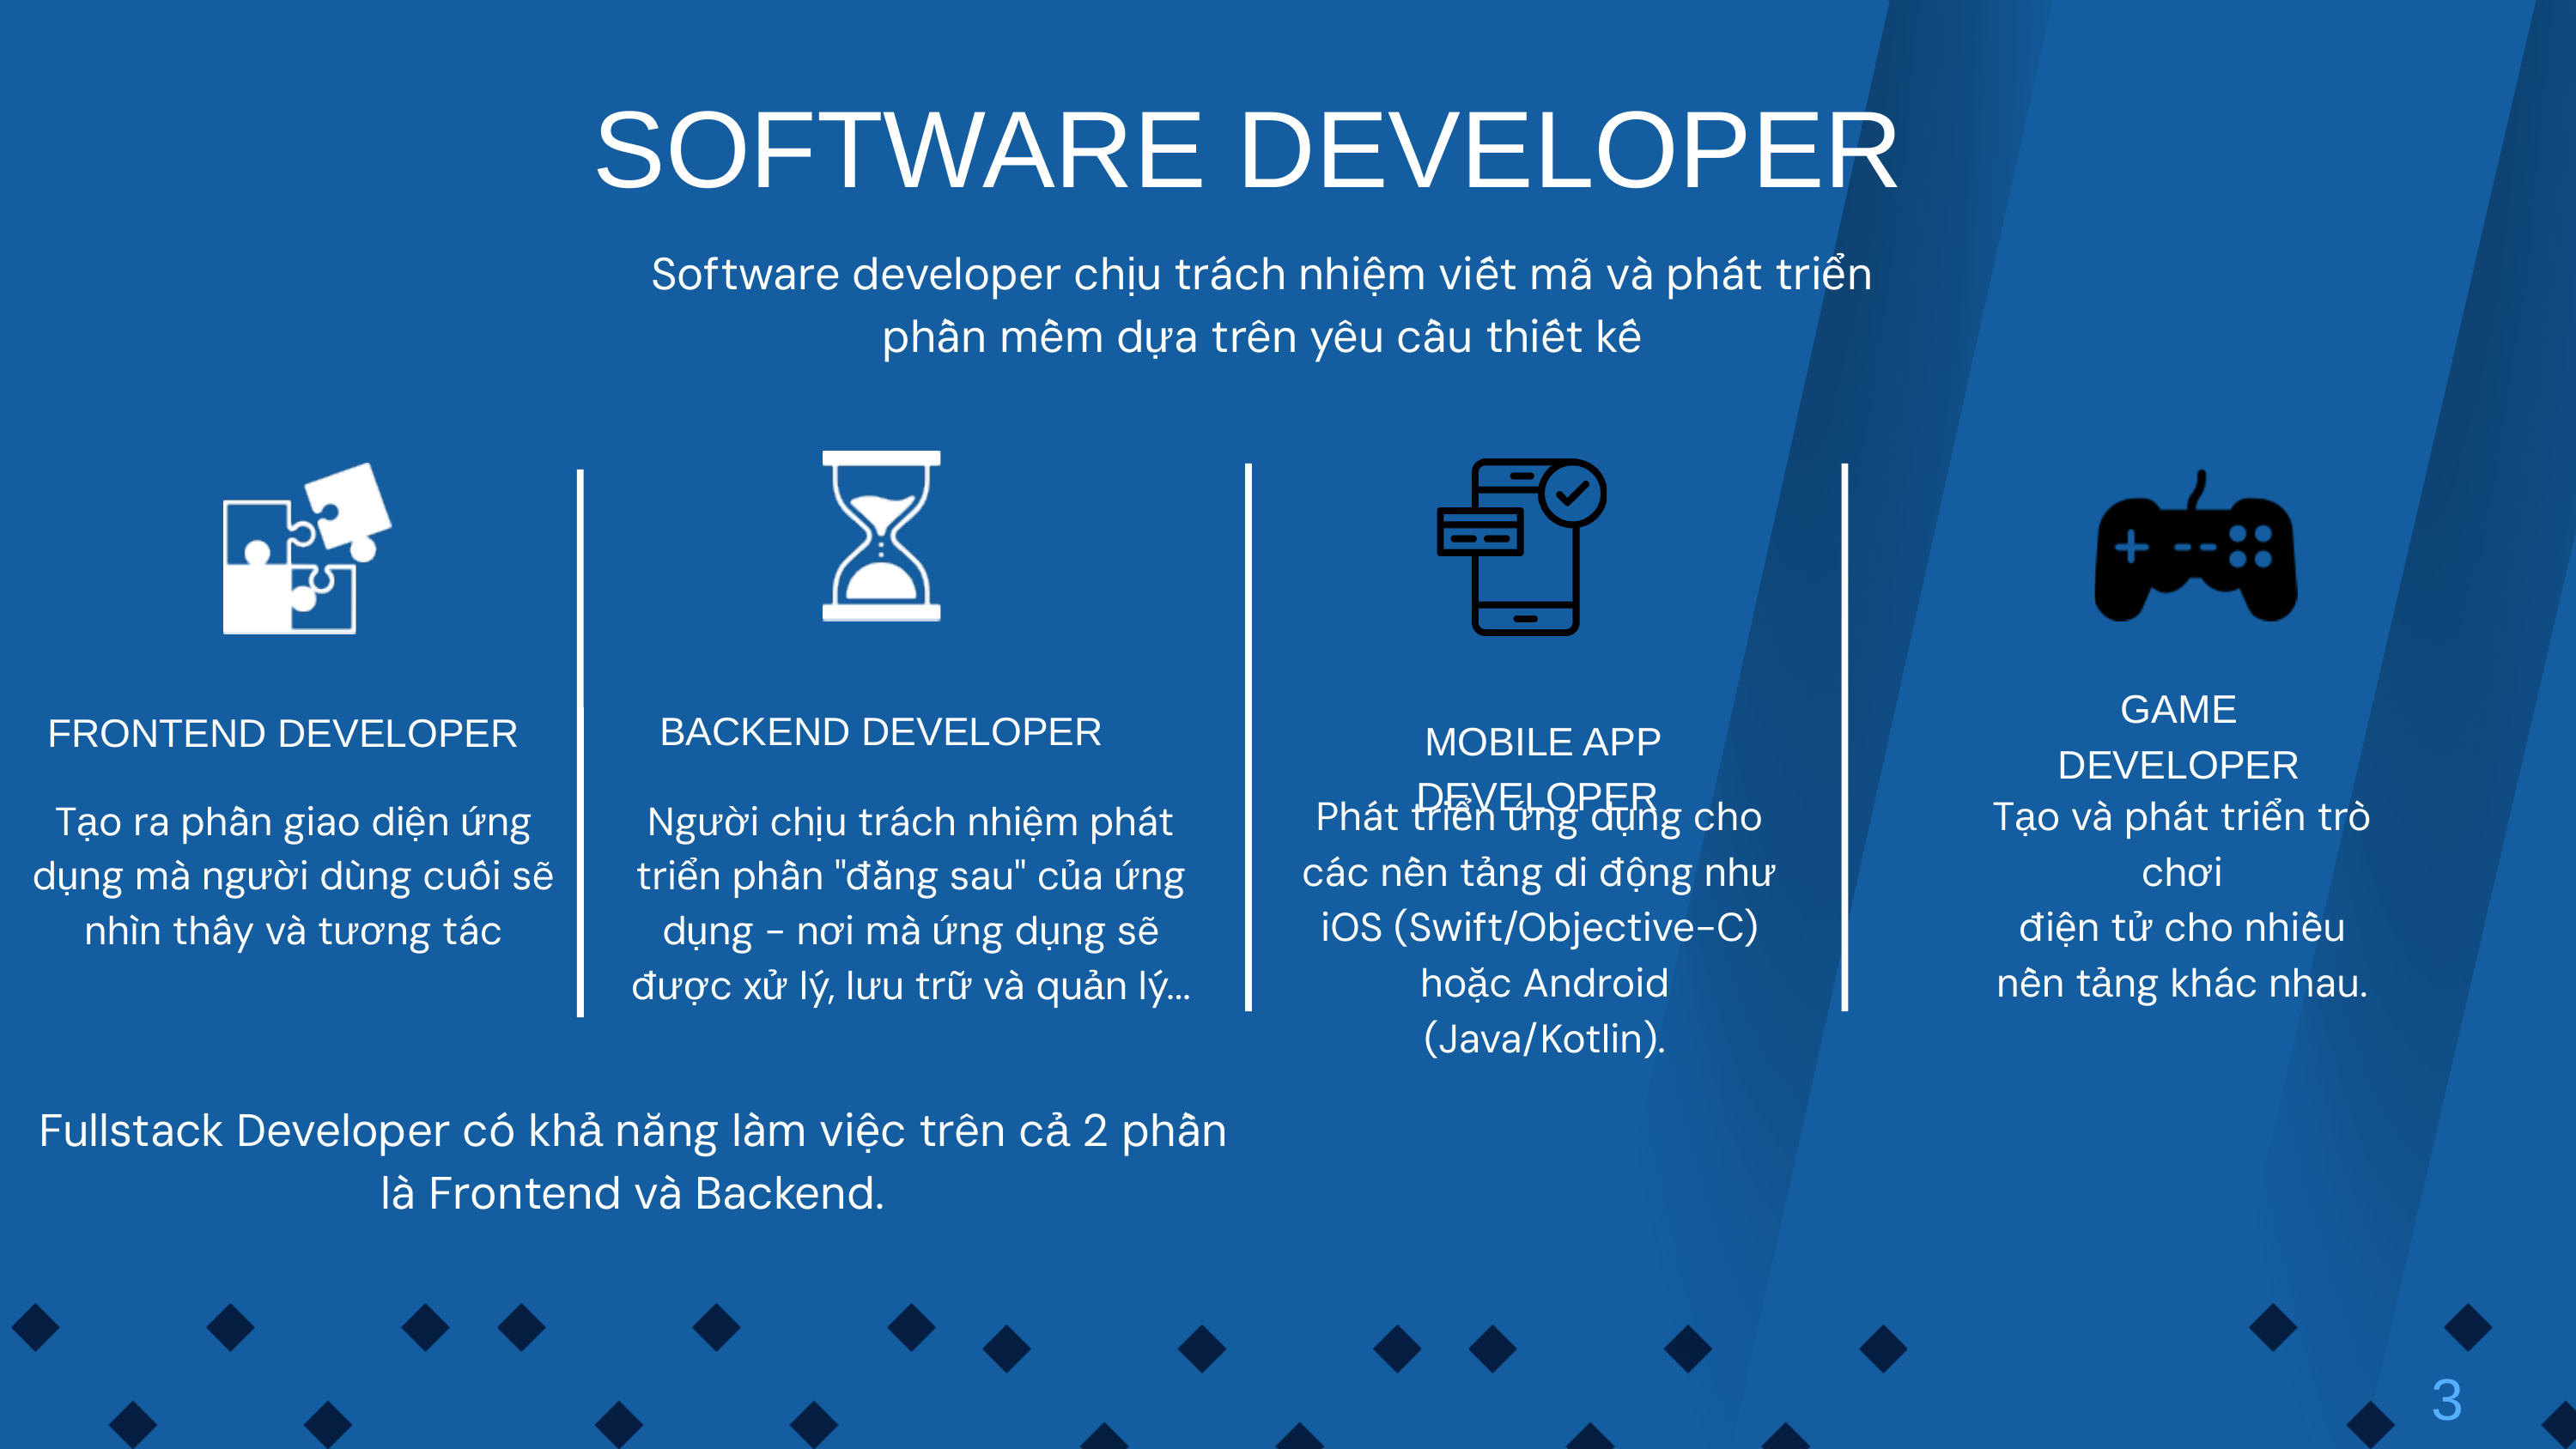

SOFTWARE DEVELOPER
Software developer chịu trách nhiệm viết mã và phát triển phần mềm dựa trên yêu cầu thiết kế

GAME DEVELOPER
BACKEND DEVELOPER
FRONTEND DEVELOPER
MOBILE APP DEVELOPER

Phát triển ứng dụng cho
các nền tảng di động như
iOS (Swift/Objective-C)
hoặc Android (Java/Kotlin).
Tạo và phát triển trò chơi
 điện tử cho nhiều
nền tảng khác nhau.
Tạo ra phần giao diện ứng dụng mà người dùng cuối sẽ nhìn thấy và tương tác
Người chịu trách nhiệm phát triển phần "đằng sau" của ứng dụng - nơi mà ứng dụng sẽ được xử lý, lưu trữ và quản lý...
Fullstack Developer có khả năng làm việc trên cả 2 phần là Frontend và Backend.

3